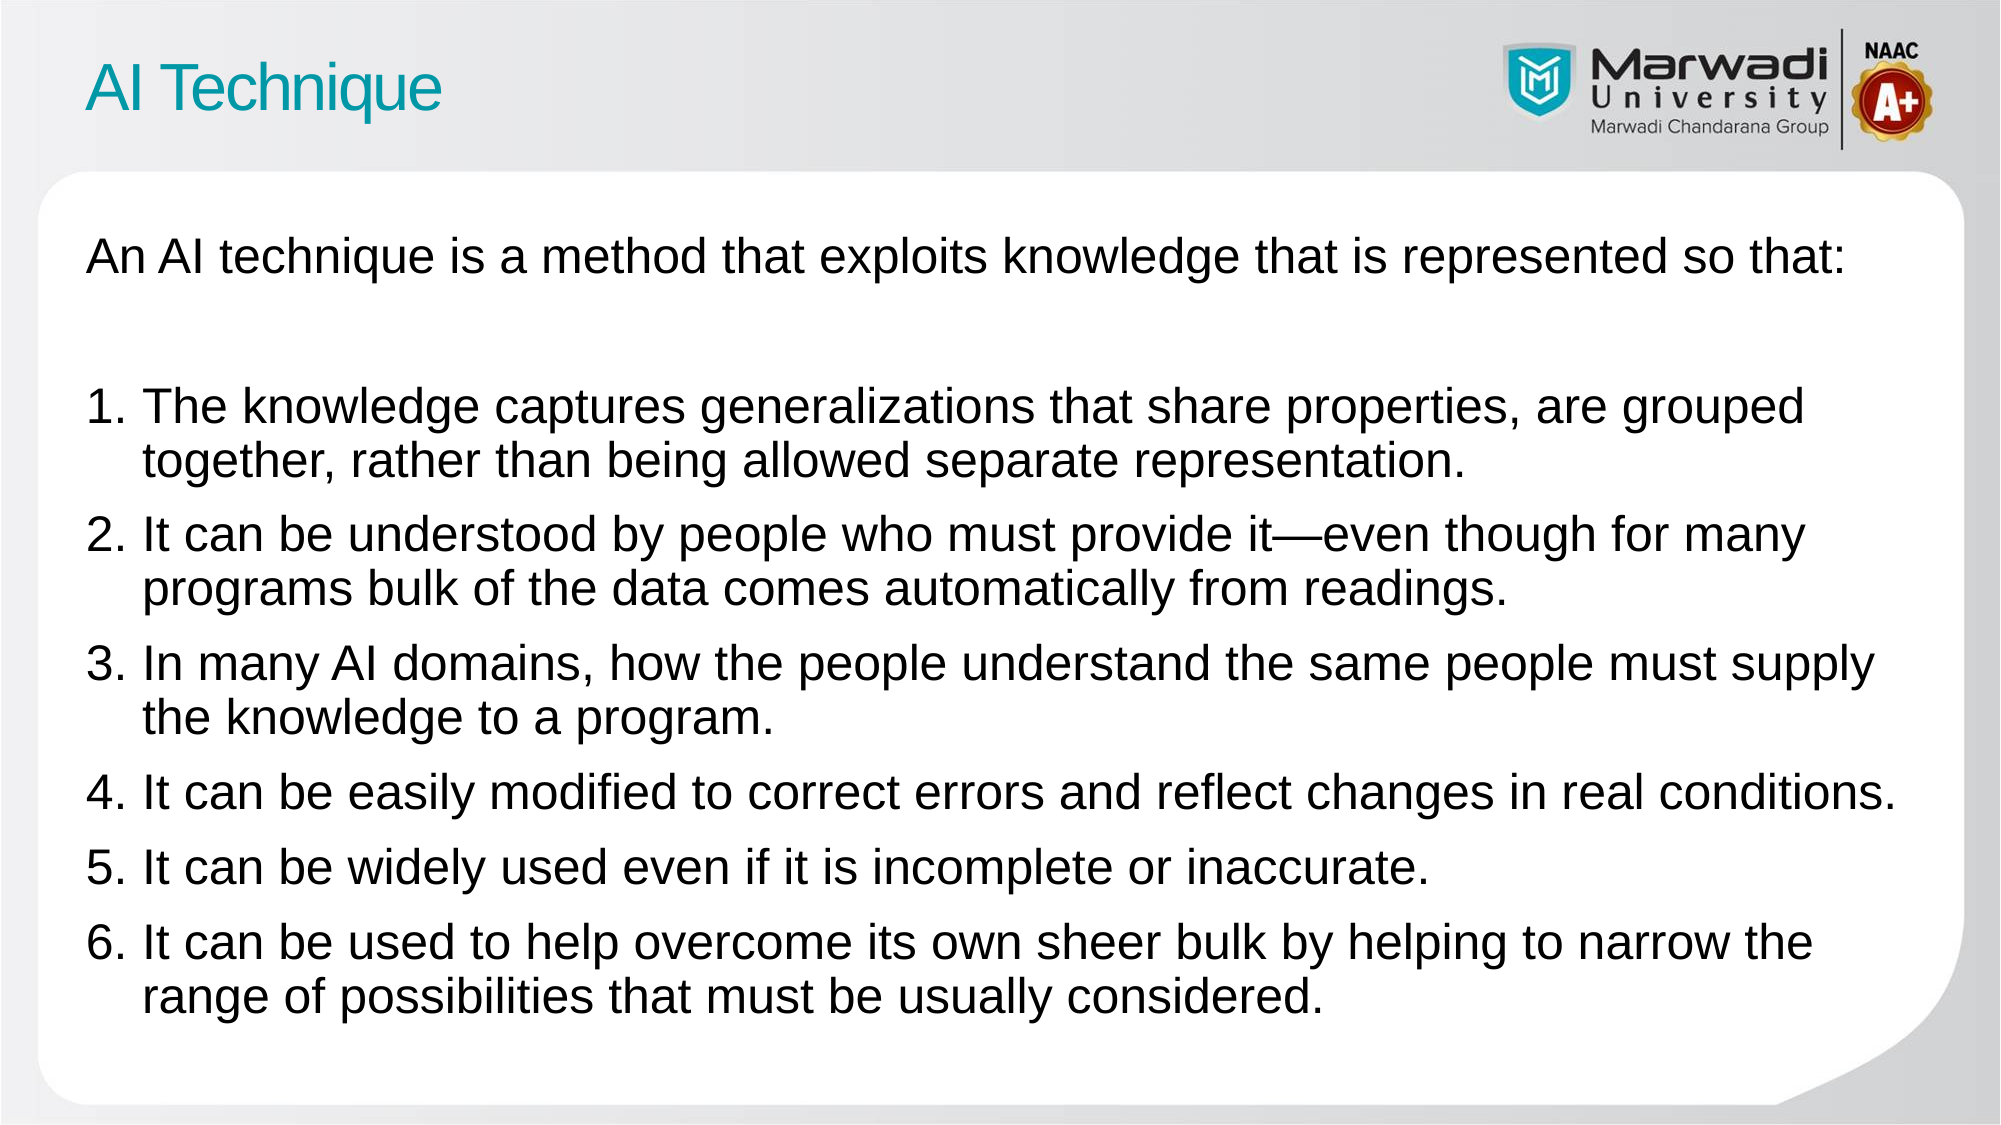

AI Technique
An AI technique is a method that exploits knowledge that is represented so that:

The knowledge captures generalizations that share properties, are grouped together, rather than being allowed separate representation.
It can be understood by people who must provide it—even though for many programs bulk of the data comes automatically from readings.
In many AI domains, how the people understand the same people must supply the knowledge to a program.
It can be easily modified to correct errors and reflect changes in real conditions.
It can be widely used even if it is incomplete or inaccurate.
It can be used to help overcome its own sheer bulk by helping to narrow the range of possibilities that must be usually considered.